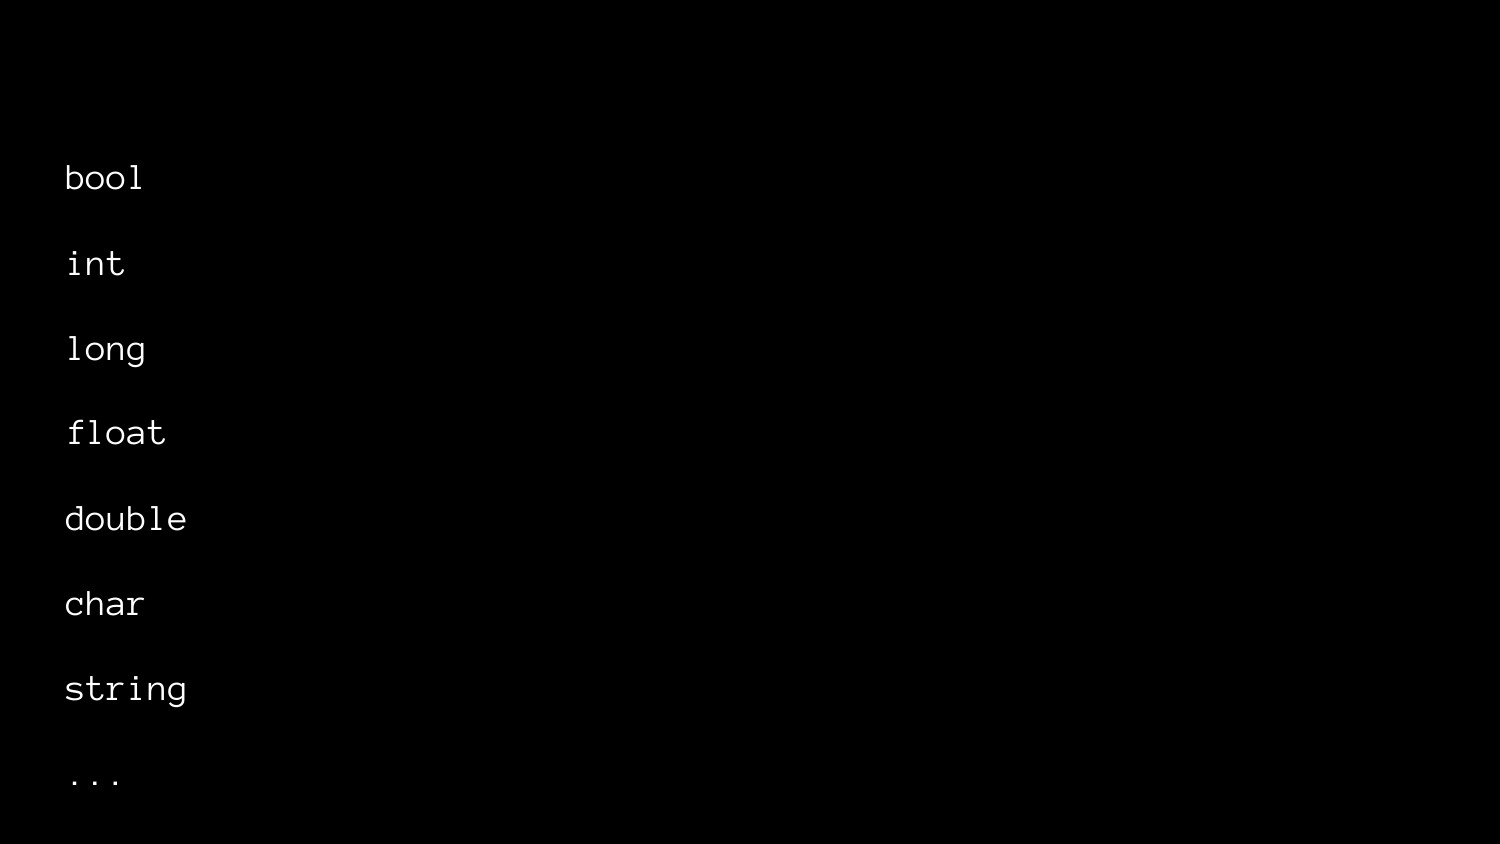

bool
int
long
float
double
char
string
...